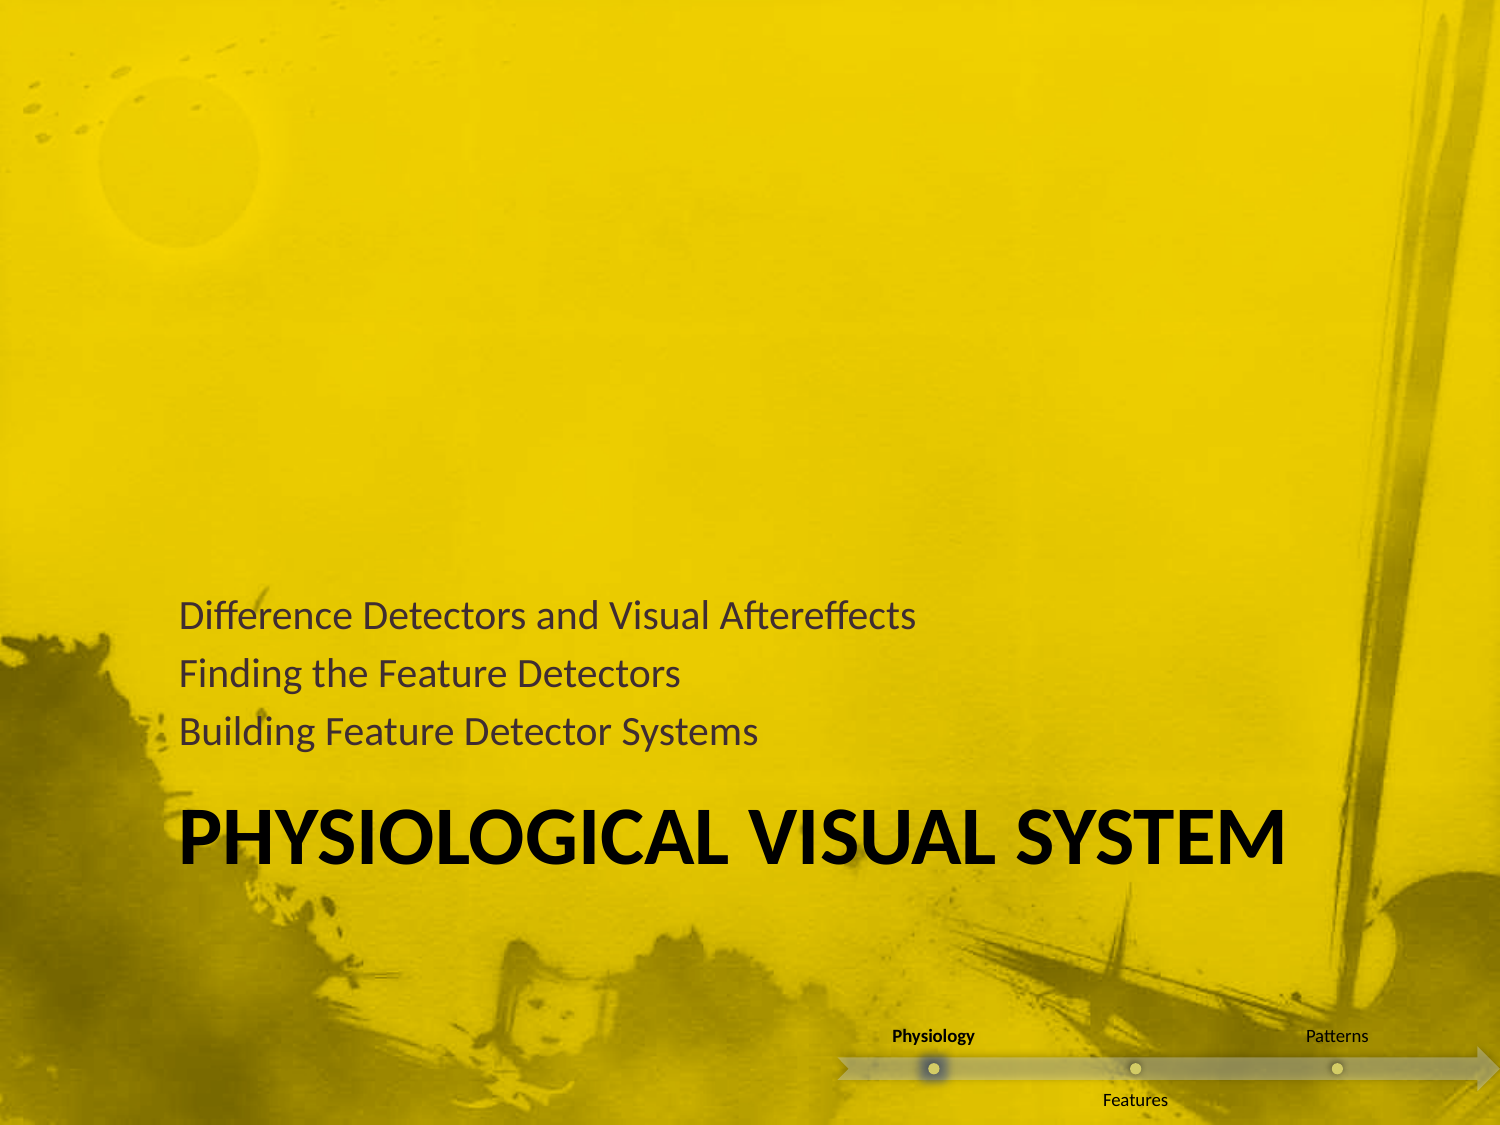

Difference Detectors and Visual Aftereffects
Finding the Feature Detectors
Building Feature Detector Systems
# Physiological Visual System
Physiology
Features
Patterns